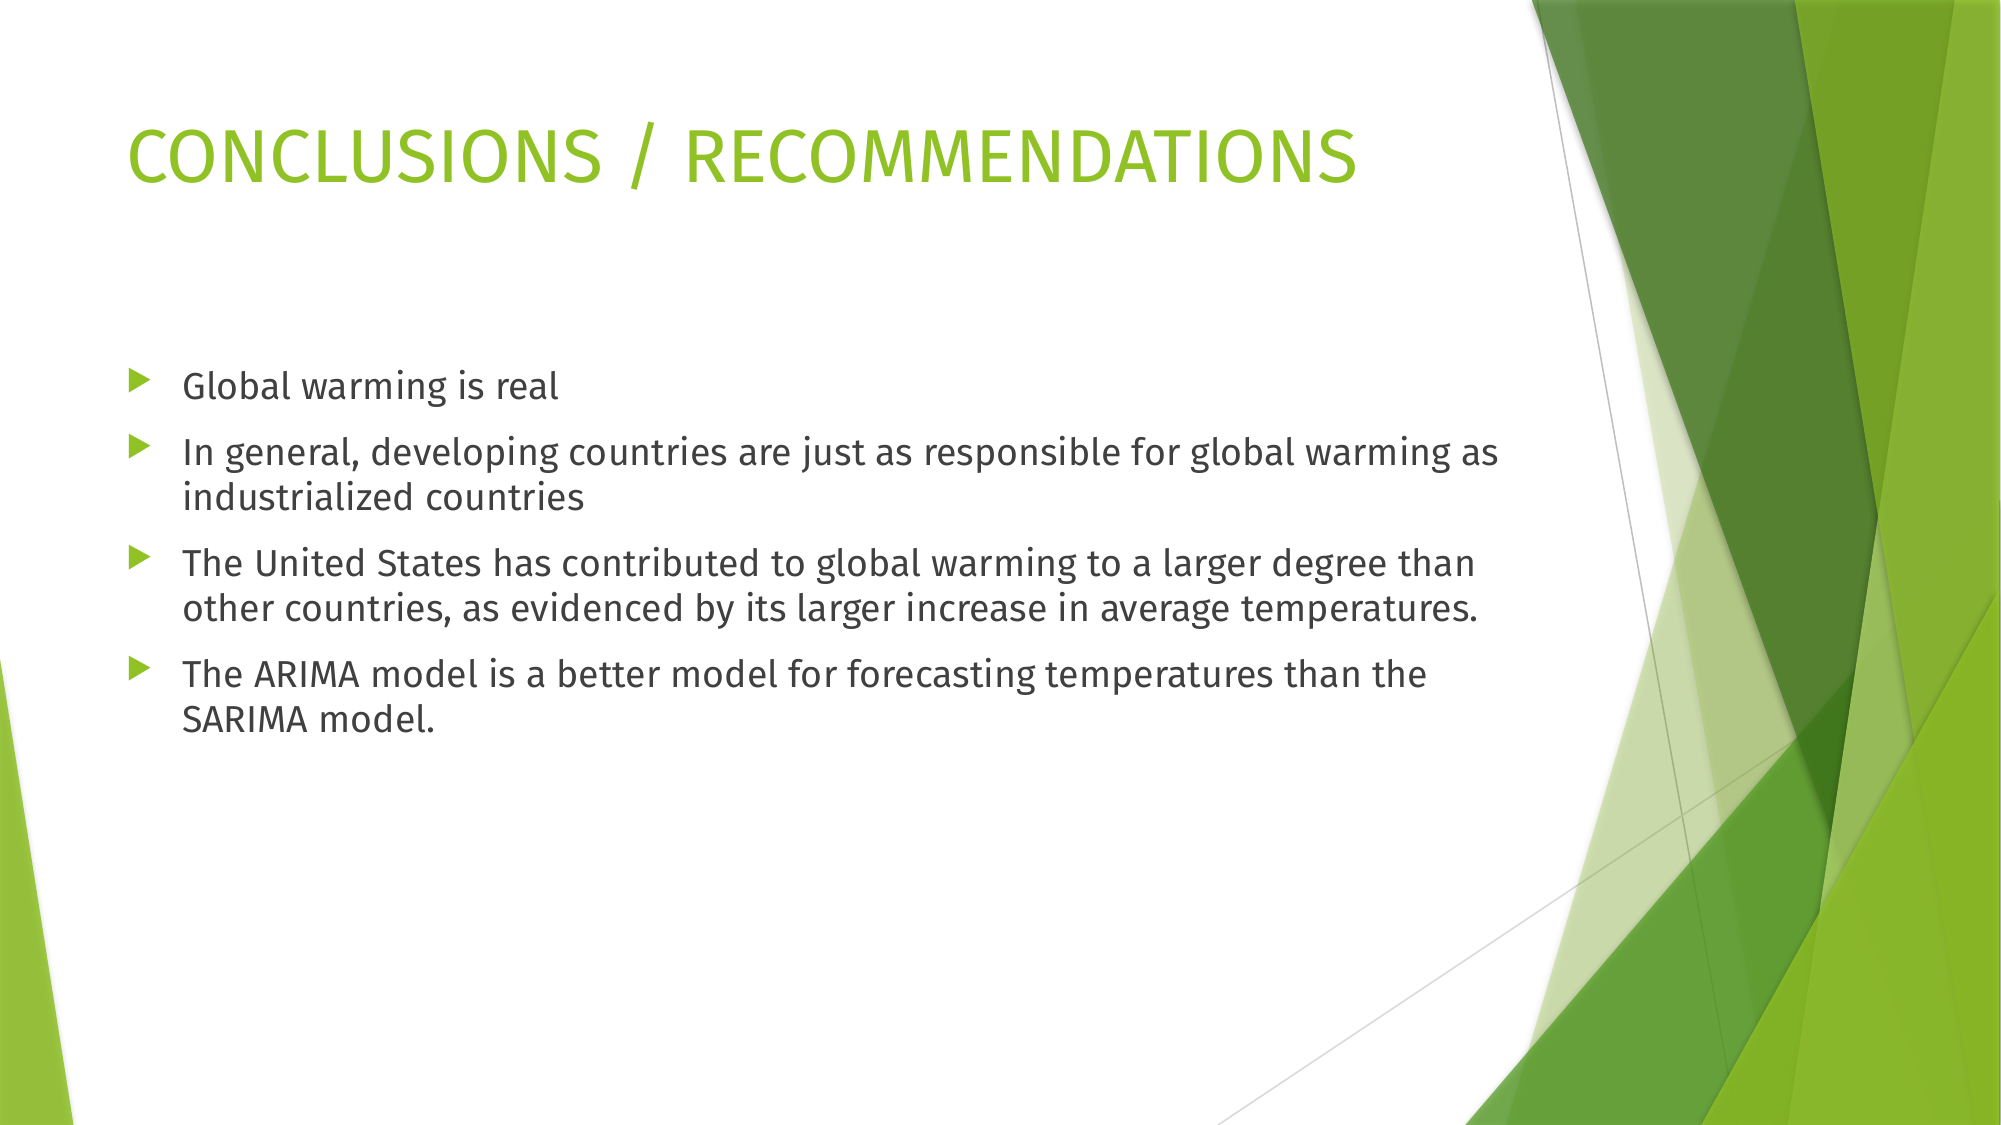

# CONCLUSIONS / RECOMMENDATIONS
Global warming is real
In general, developing countries are just as responsible for global warming as industrialized countries
The United States has contributed to global warming to a larger degree than other countries, as evidenced by its larger increase in average temperatures.
The ARIMA model is a better model for forecasting temperatures than the SARIMA model.